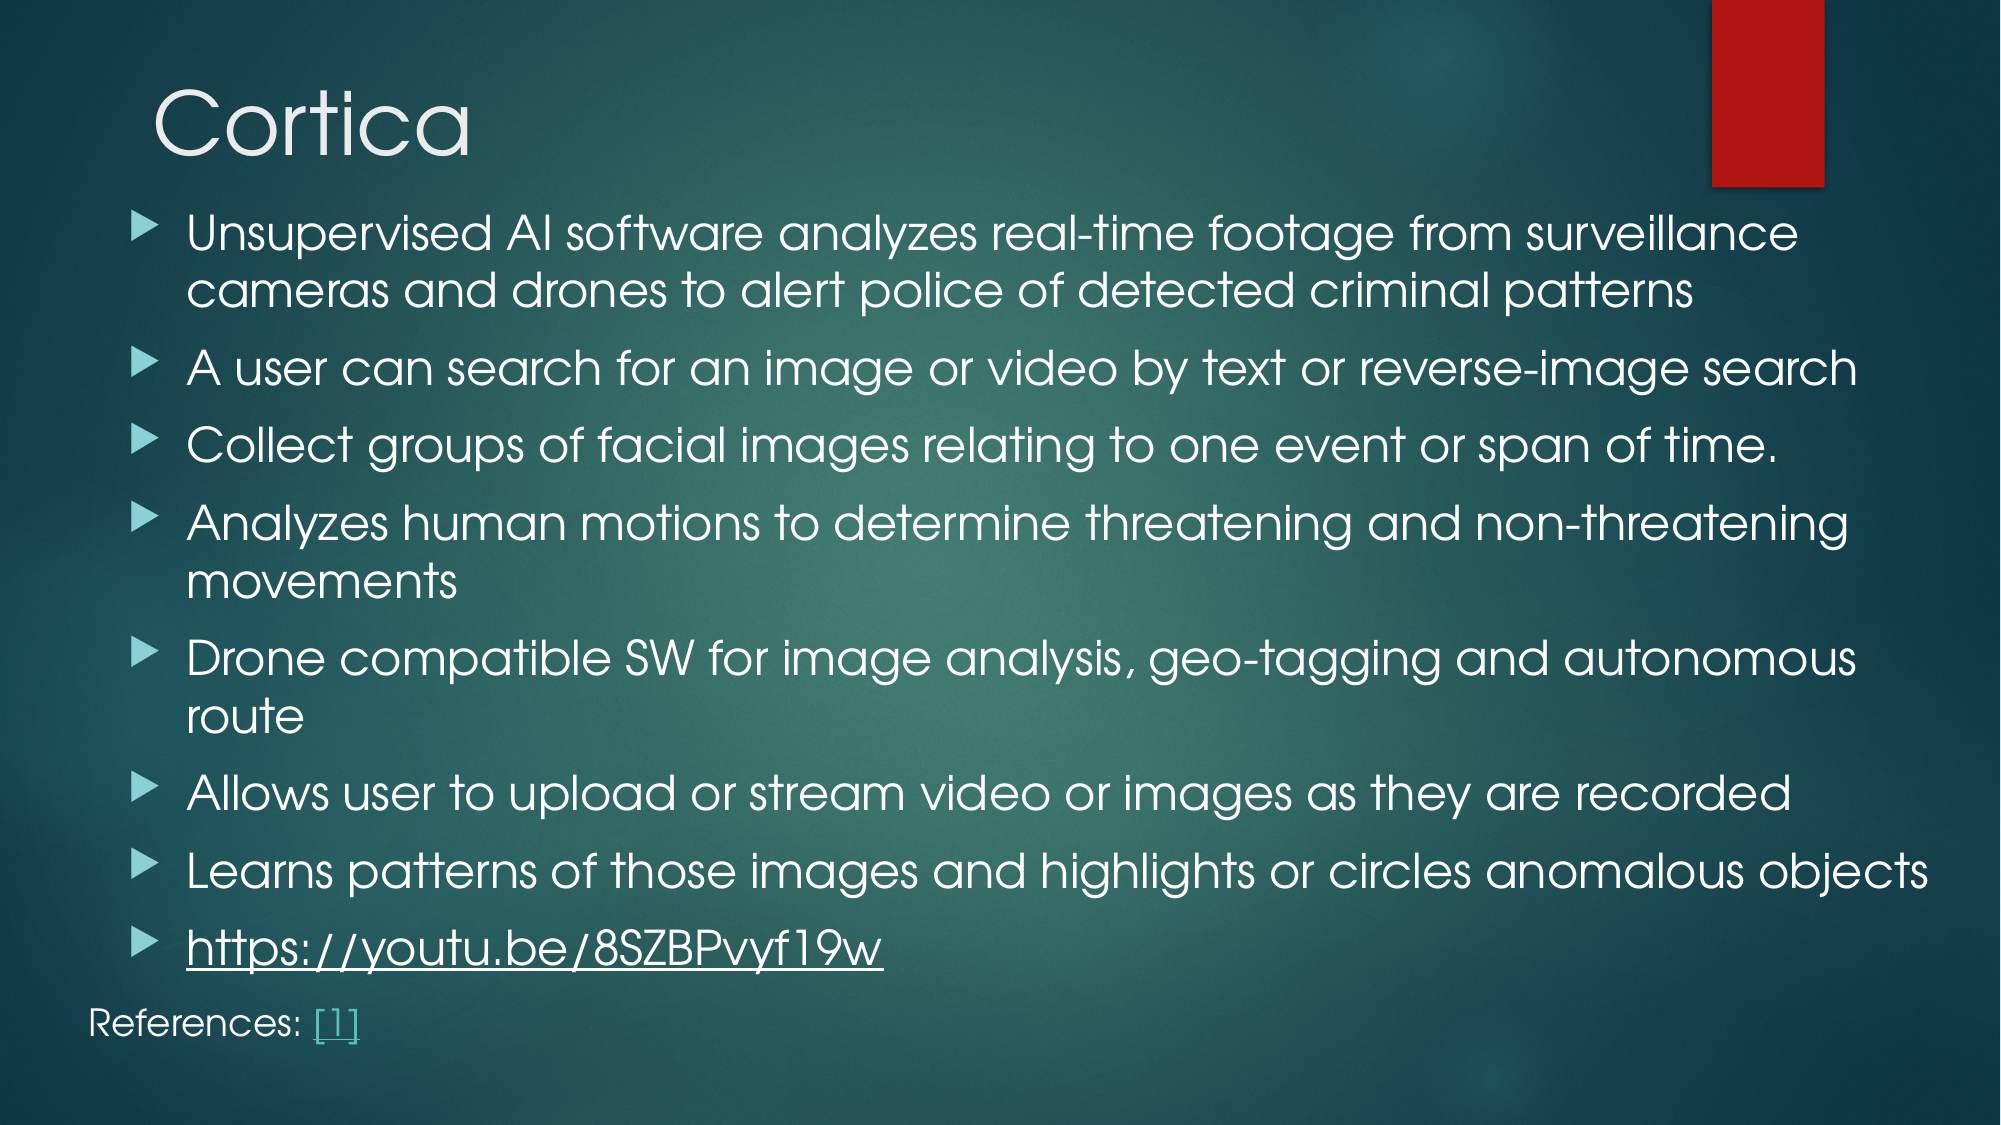

# Cortica
Unsupervised AI software analyzes real-time footage from surveillance cameras and drones to alert police of detected criminal patterns
A user can search for an image or video by text or reverse-image search
Collect groups of facial images relating to one event or span of time.
Analyzes human motions to determine threatening and non-threatening movements
Drone compatible SW for image analysis, geo-tagging and autonomous route
Allows user to upload or stream video or images as they are recorded
Learns patterns of those images and highlights or circles anomalous objects
https://youtu.be/8SZBPvyf19w
References: [1]